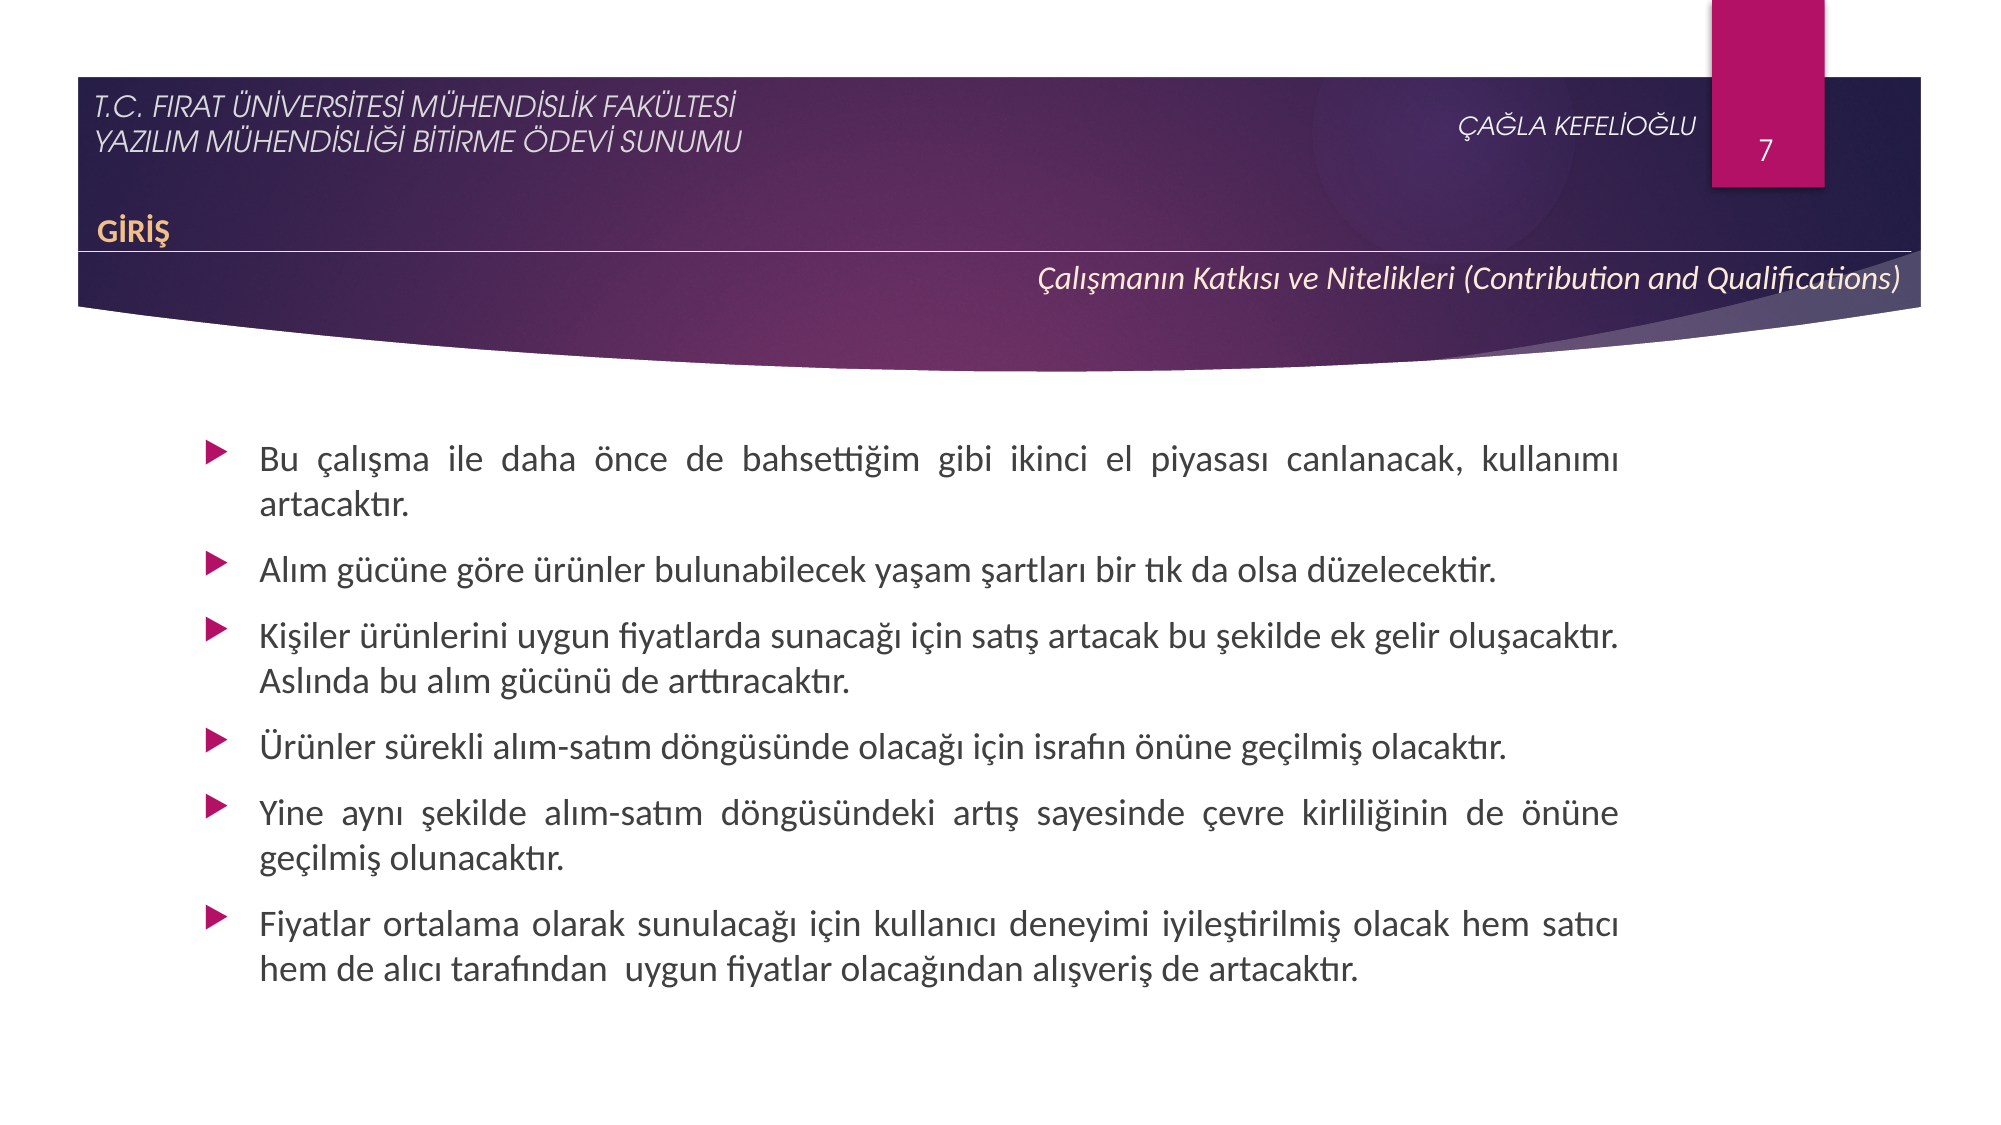

7
# T.C. FIRAT ÜNİVERSİTESİ MÜHENDİSLİK FAKÜLTESİ YAZILIM MÜHENDİSLİĞİ BİTİRME ÖDEVİ SUNUMU
ÇAĞLA KEFELİOĞLU
GİRİŞ
Çalışmanın Katkısı ve Nitelikleri (Contribution and Qualifications)
Bu çalışma ile daha önce de bahsettiğim gibi ikinci el piyasası canlanacak, kullanımı artacaktır.
Alım gücüne göre ürünler bulunabilecek yaşam şartları bir tık da olsa düzelecektir.
Kişiler ürünlerini uygun fiyatlarda sunacağı için satış artacak bu şekilde ek gelir oluşacaktır. Aslında bu alım gücünü de arttıracaktır.
Ürünler sürekli alım-satım döngüsünde olacağı için israfın önüne geçilmiş olacaktır.
Yine aynı şekilde alım-satım döngüsündeki artış sayesinde çevre kirliliğinin de önüne geçilmiş olunacaktır.
Fiyatlar ortalama olarak sunulacağı için kullanıcı deneyimi iyileştirilmiş olacak hem satıcı hem de alıcı tarafından  uygun fiyatlar olacağından alışveriş de artacaktır.